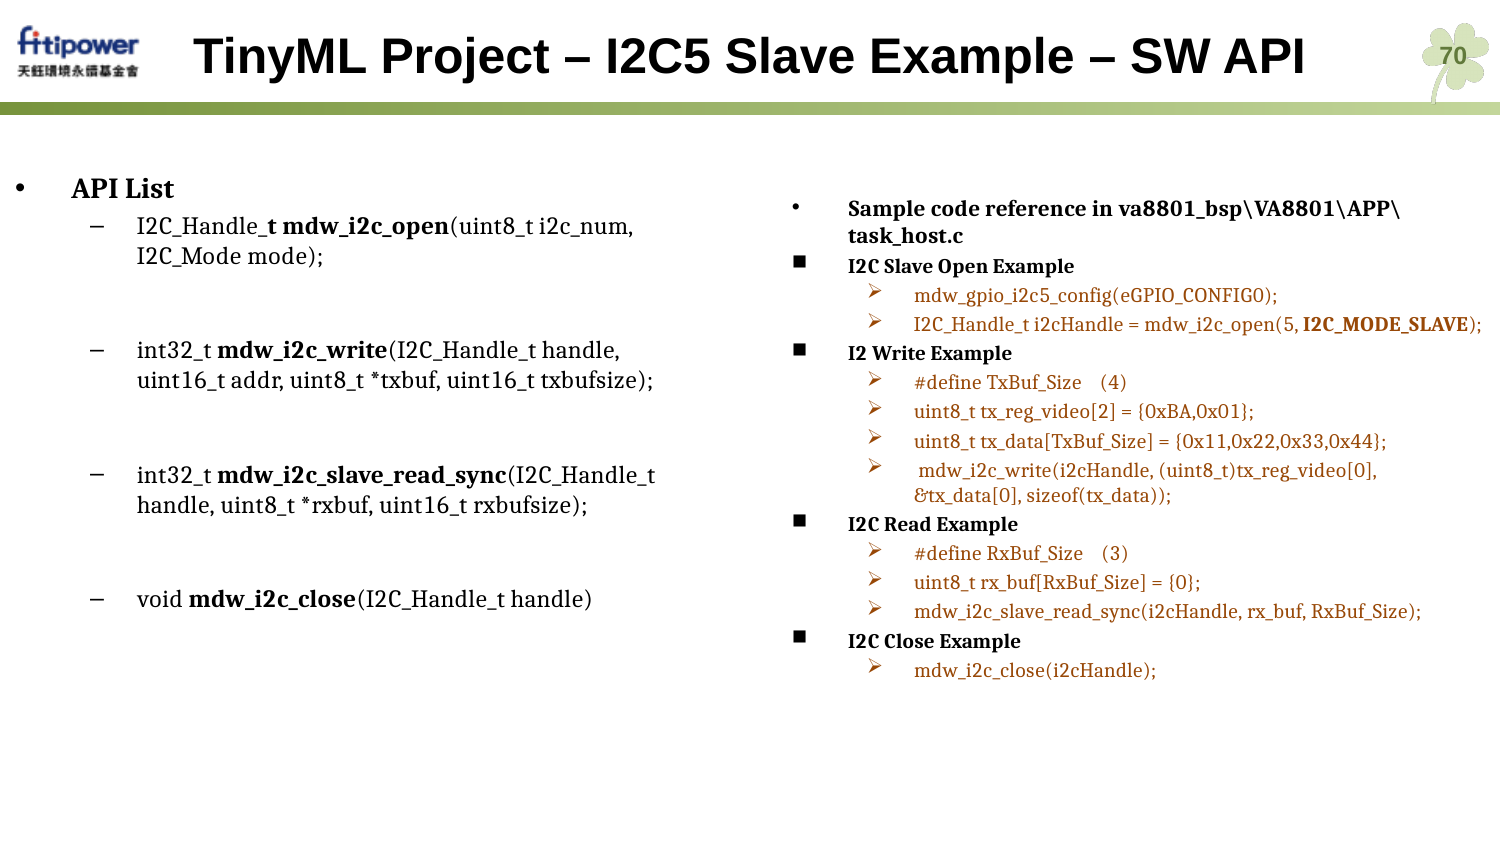

# TinyML Project – I2C5 Slave Example – SW API
70
API List
I2C_Handle_t mdw_i2c_open(uint8_t i2c_num, I2C_Mode mode);

int32_t mdw_i2c_write(I2C_Handle_t handle, uint16_t addr, uint8_t *txbuf, uint16_t txbufsize);

int32_t mdw_i2c_slave_read_sync(I2C_Handle_t handle, uint8_t *rxbuf, uint16_t rxbufsize);

void mdw_i2c_close(I2C_Handle_t handle)

Sample code reference in va8801_bsp\VA8801\APP\task_host.c
I2C Slave Open Example
mdw_gpio_i2c5_config(eGPIO_CONFIG0);
I2C_Handle_t i2cHandle = mdw_i2c_open(5, I2C_MODE_SLAVE);
I2 Write Example
#define TxBuf_Size    (4)
uint8_t tx_reg_video[2] = {0xBA,0x01};
uint8_t tx_data[TxBuf_Size] = {0x11,0x22,0x33,0x44};
 mdw_i2c_write(i2cHandle, (uint8_t)tx_reg_video[0],  &tx_data[0], sizeof(tx_data));
I2C Read Example
#define RxBuf_Size    (3)
uint8_t rx_buf[RxBuf_Size] = {0};
mdw_i2c_slave_read_sync(i2cHandle, rx_buf, RxBuf_Size);
I2C Close Example
mdw_i2c_close(i2cHandle);